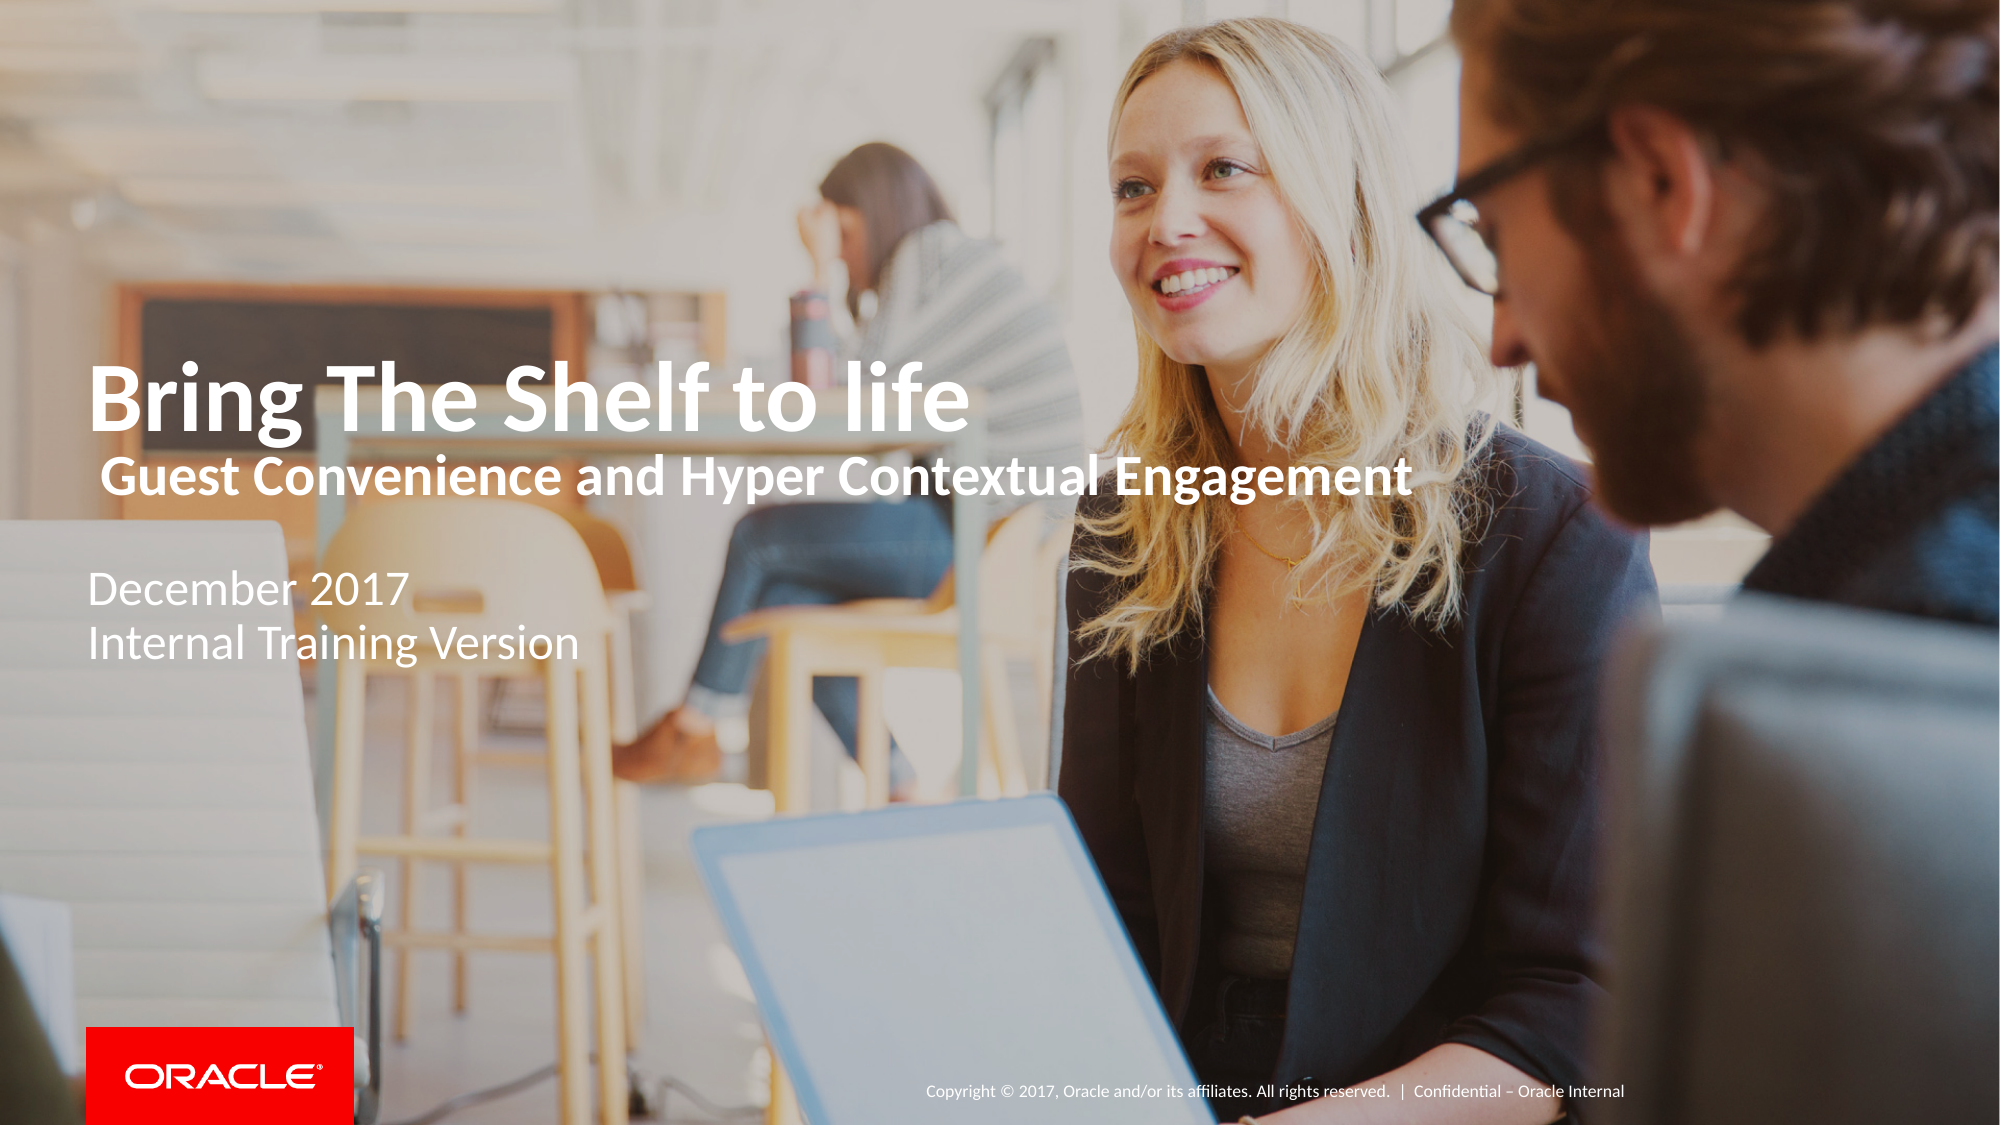

# Bring The Shelf to life Guest Convenience and Hyper Contextual Engagement
December 2017
Internal Training Version
Confidential – Oracle Internal
1